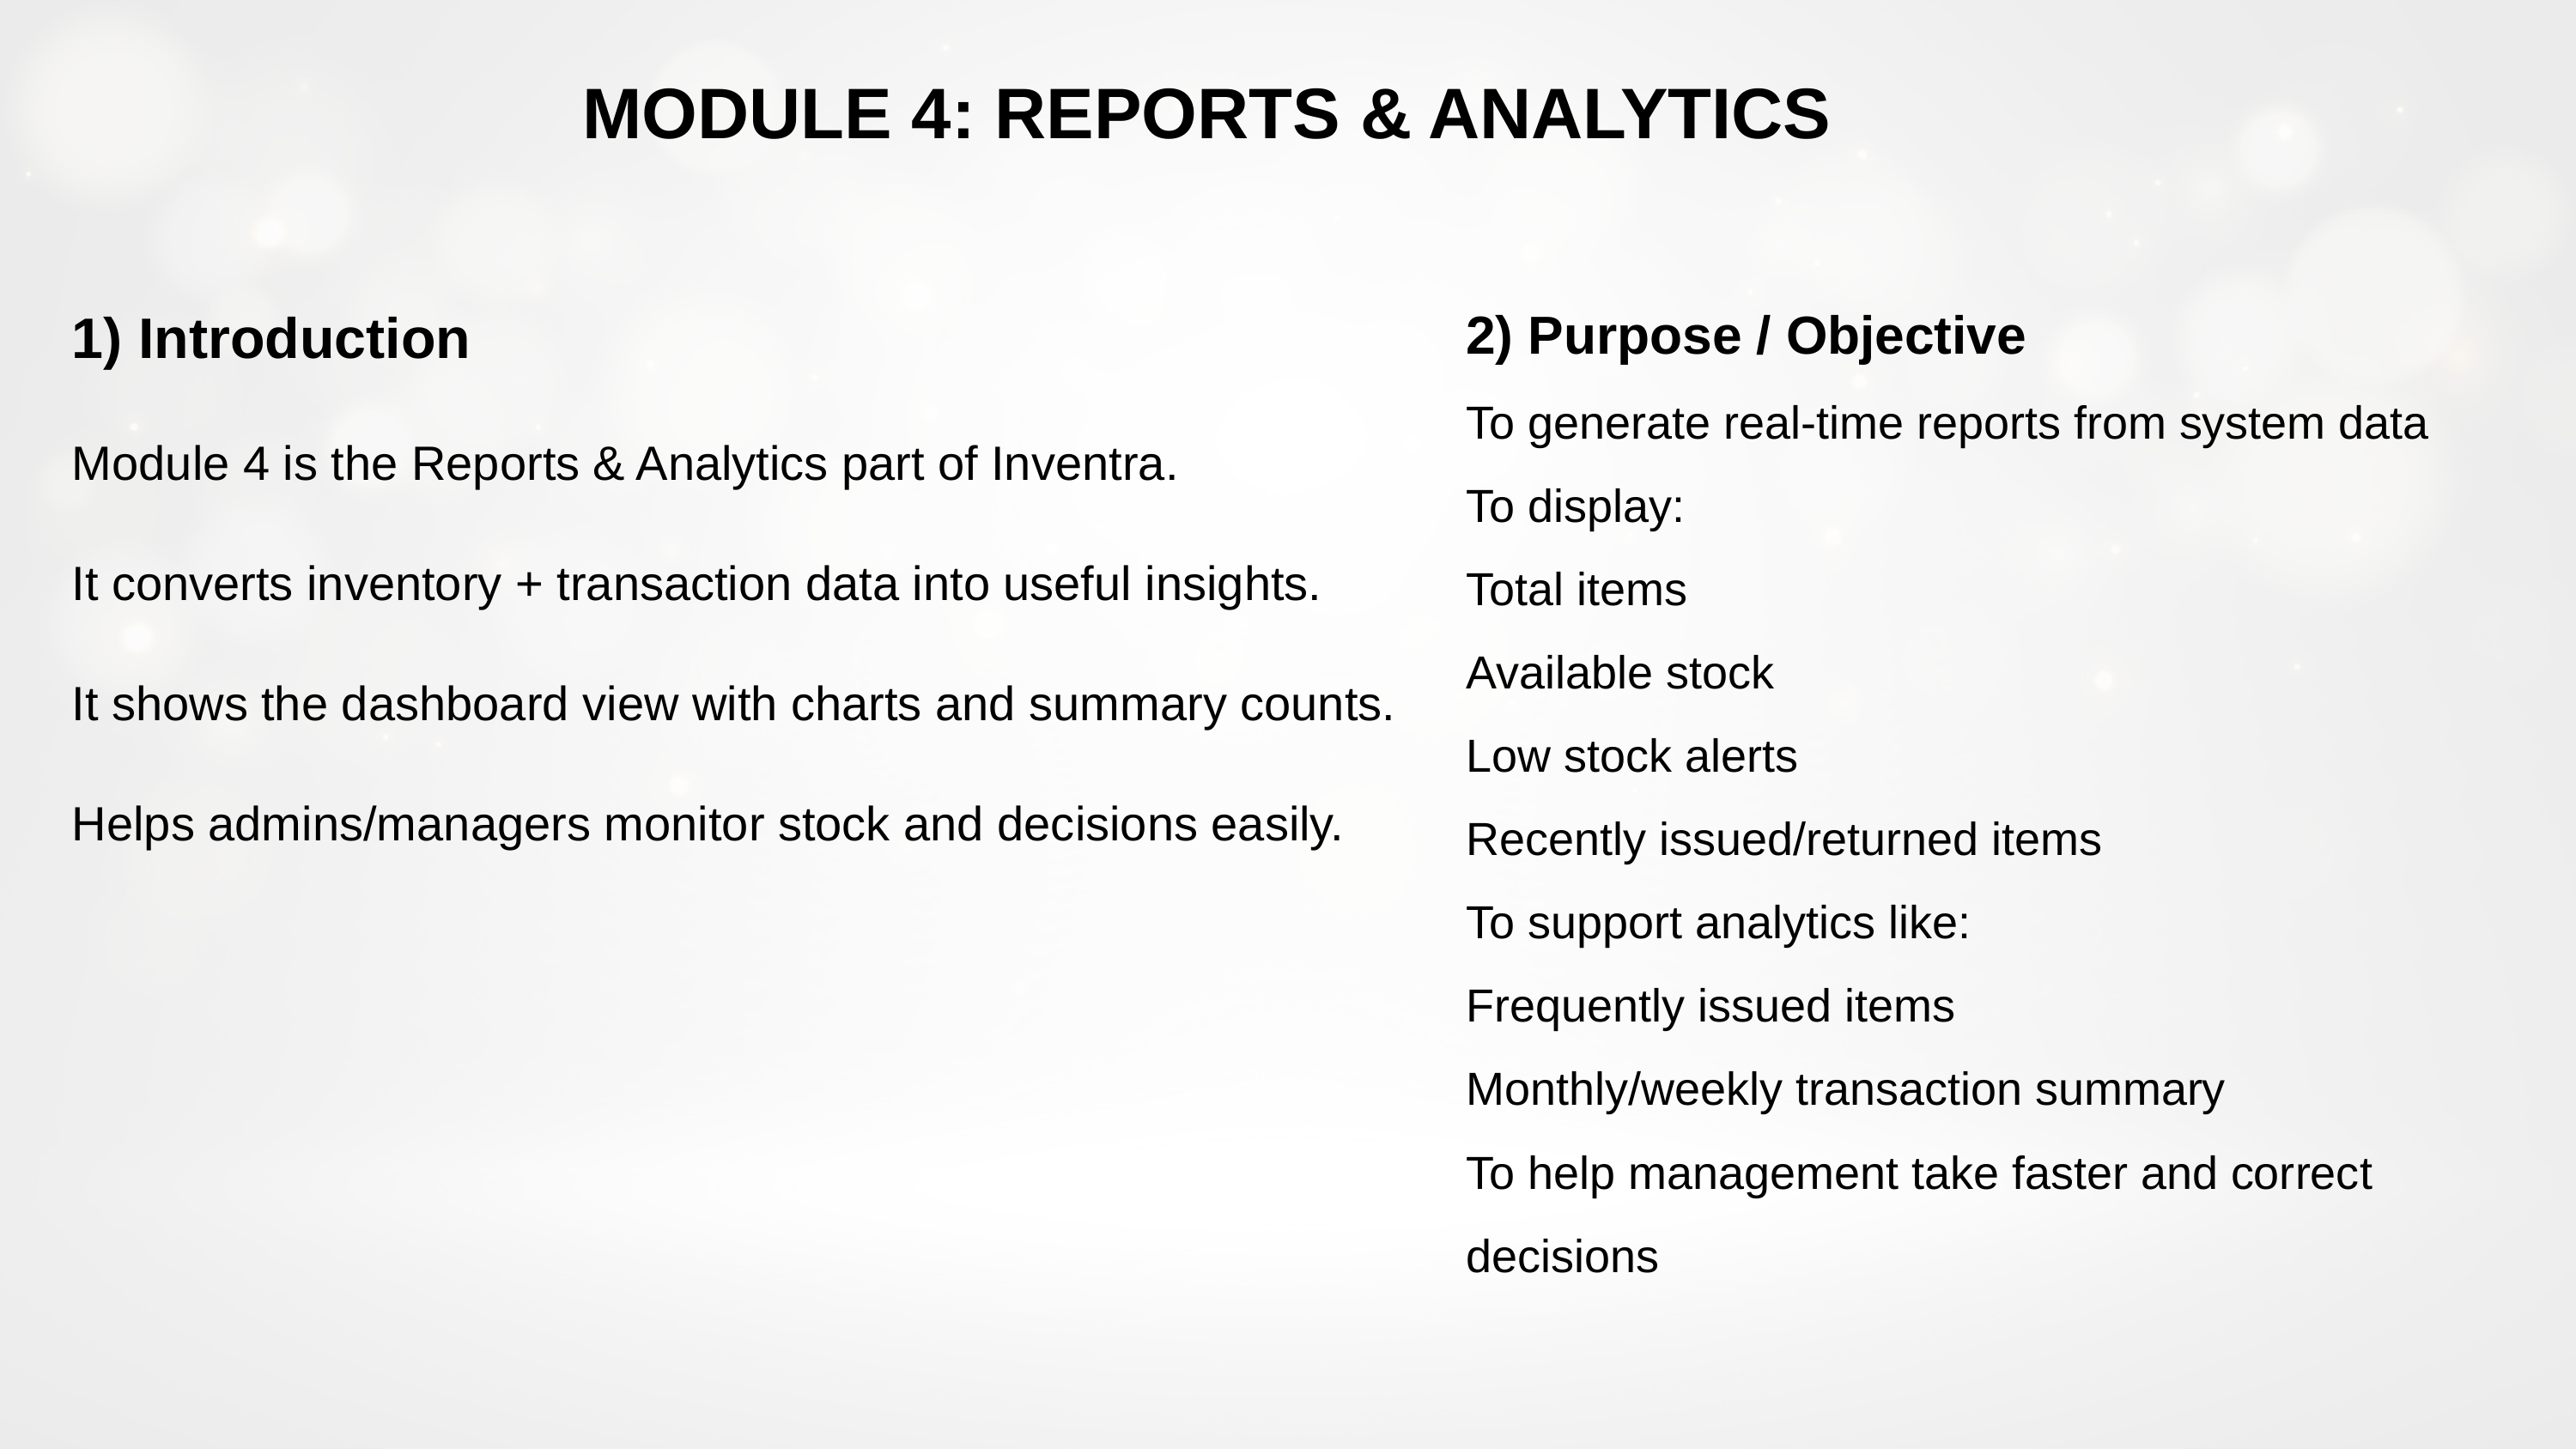

MODULE 4: REPORTS & ANALYTICS
1) Introduction
Module 4 is the Reports & Analytics part of Inventra.
It converts inventory + transaction data into useful insights.
It shows the dashboard view with charts and summary counts.
Helps admins/managers monitor stock and decisions easily.

2) Purpose / Objective
To generate real-time reports from system data
To display:
Total items
Available stock
Low stock alerts
Recently issued/returned items
To support analytics like:
Frequently issued items
Monthly/weekly transaction summary
To help management take faster and correct decisions